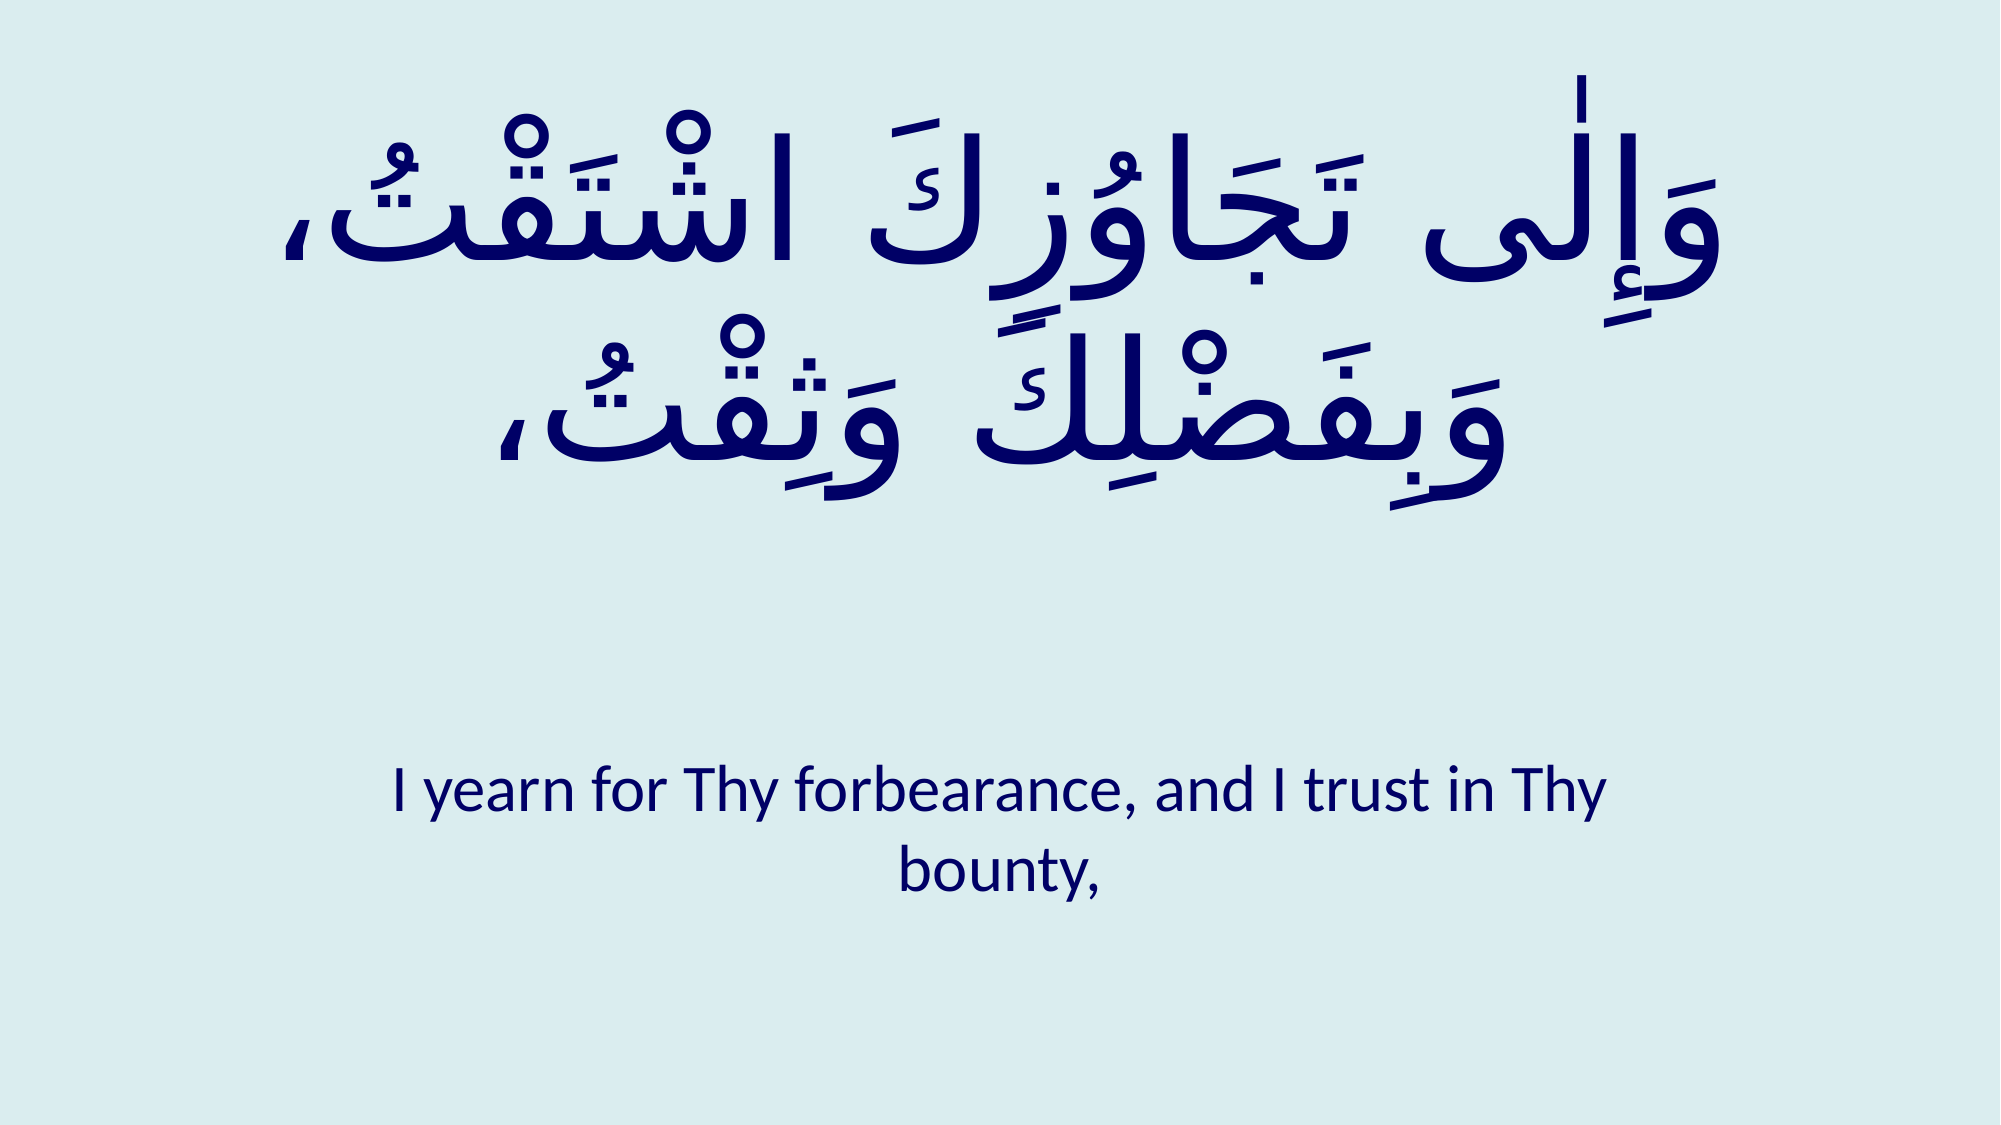

# وَإِلٰى تَجَاوُزِكَ اشْتَقْتُ، وَبِفَضْلِكَ وَثِقْتُ،
I yearn for Thy forbearance, and I trust in Thy bounty,